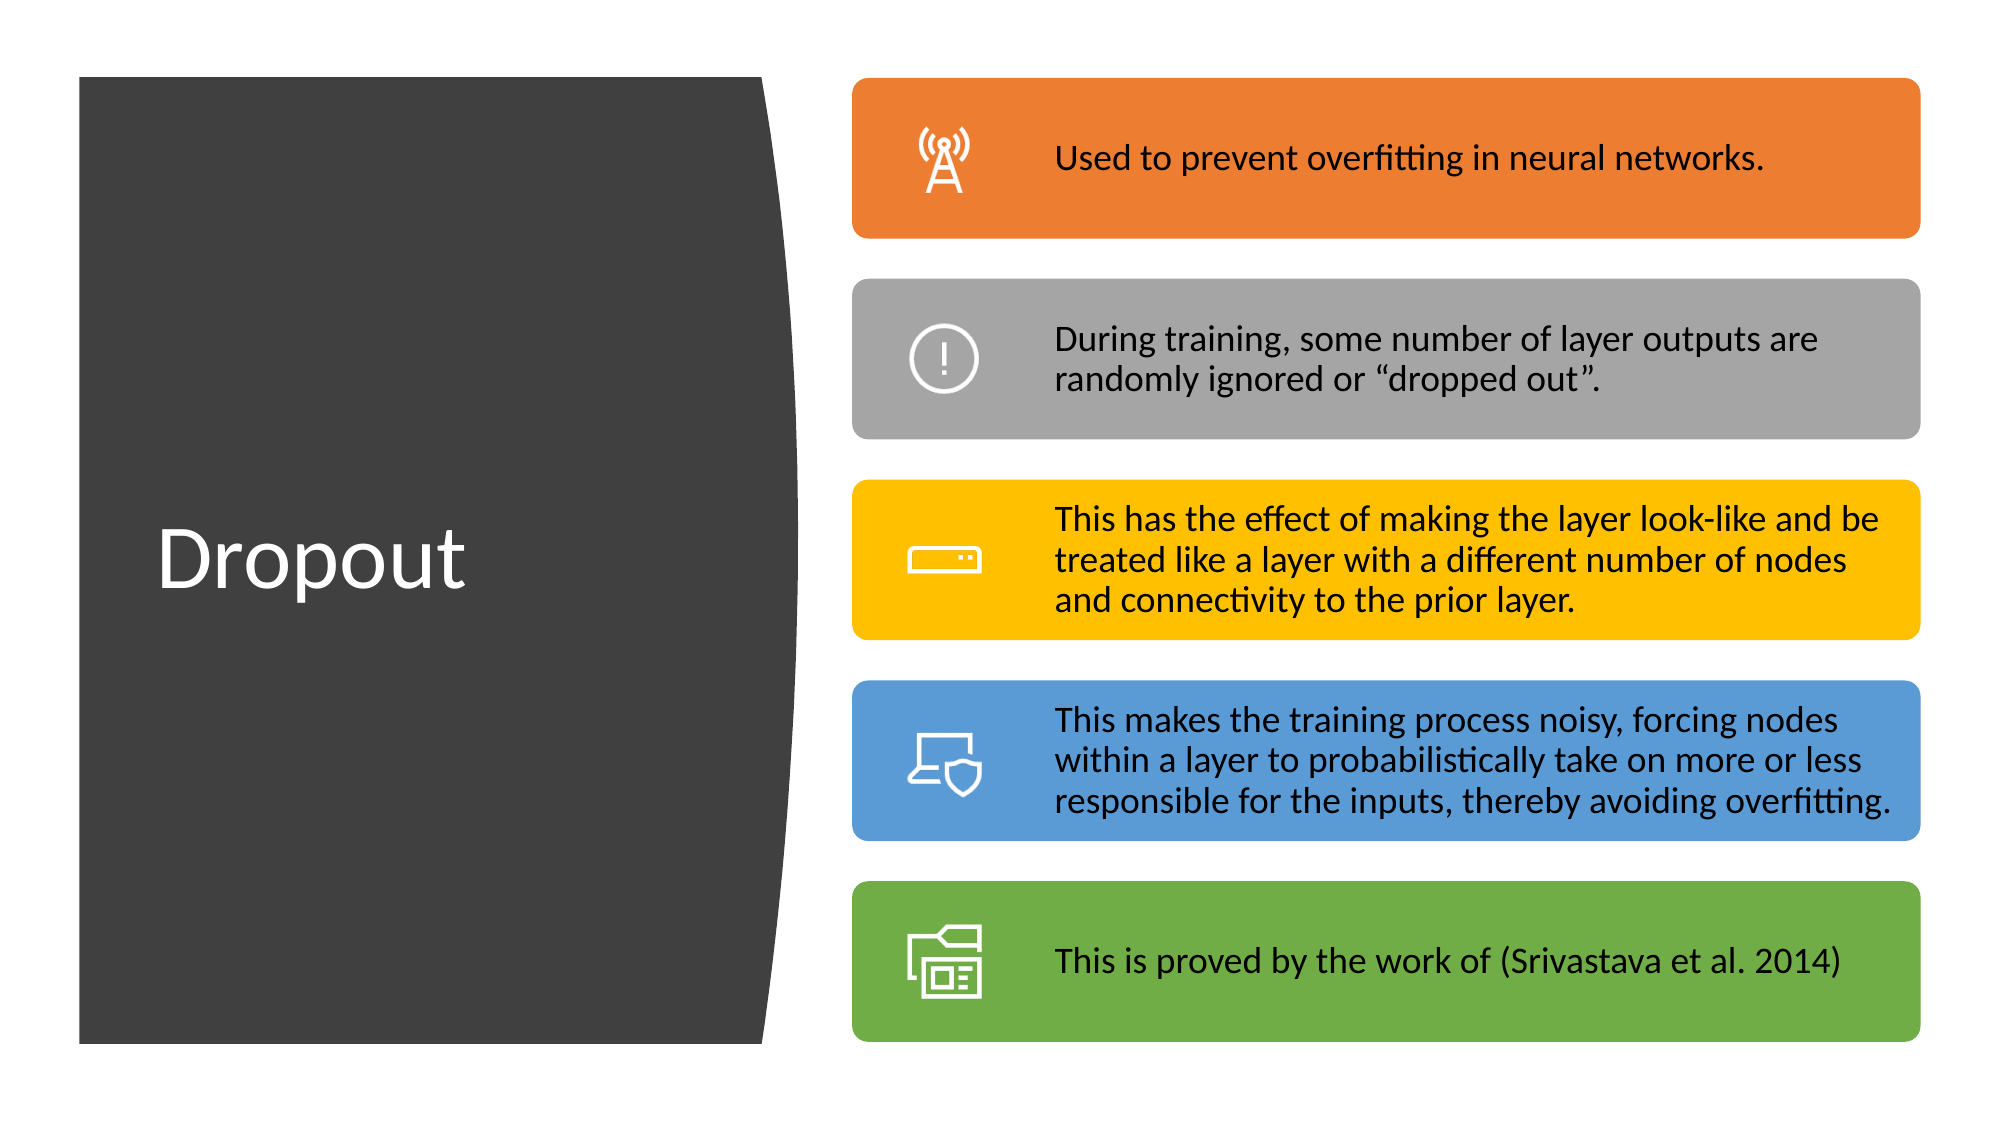

Used to prevent overfitting in neural networks.
During training, some number of layer outputs are randomly ignored or “dropped out”.
This has the effect of making the layer look-like and be treated like a layer with a different number of nodes and connectivity to the prior layer.
This makes the training process noisy, forcing nodes within a layer to probabilistically take on more or less responsible for the inputs, thereby avoiding overfitting.
This is proved by the work of (Srivastava et al. 2014)

# Dropout